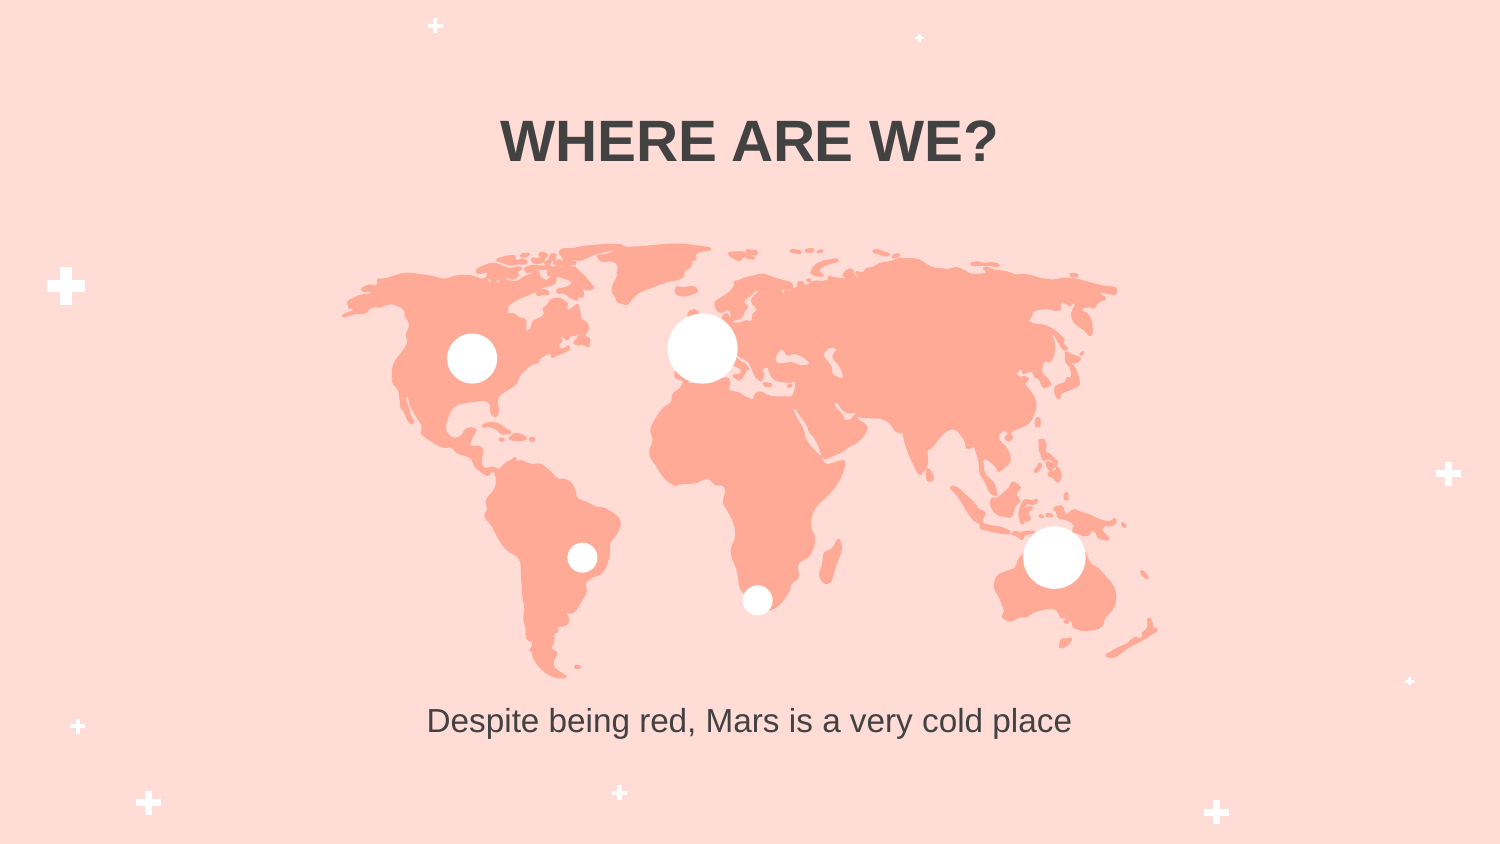

# WHERE ARE WE?

Despite being red, Mars is a very cold place